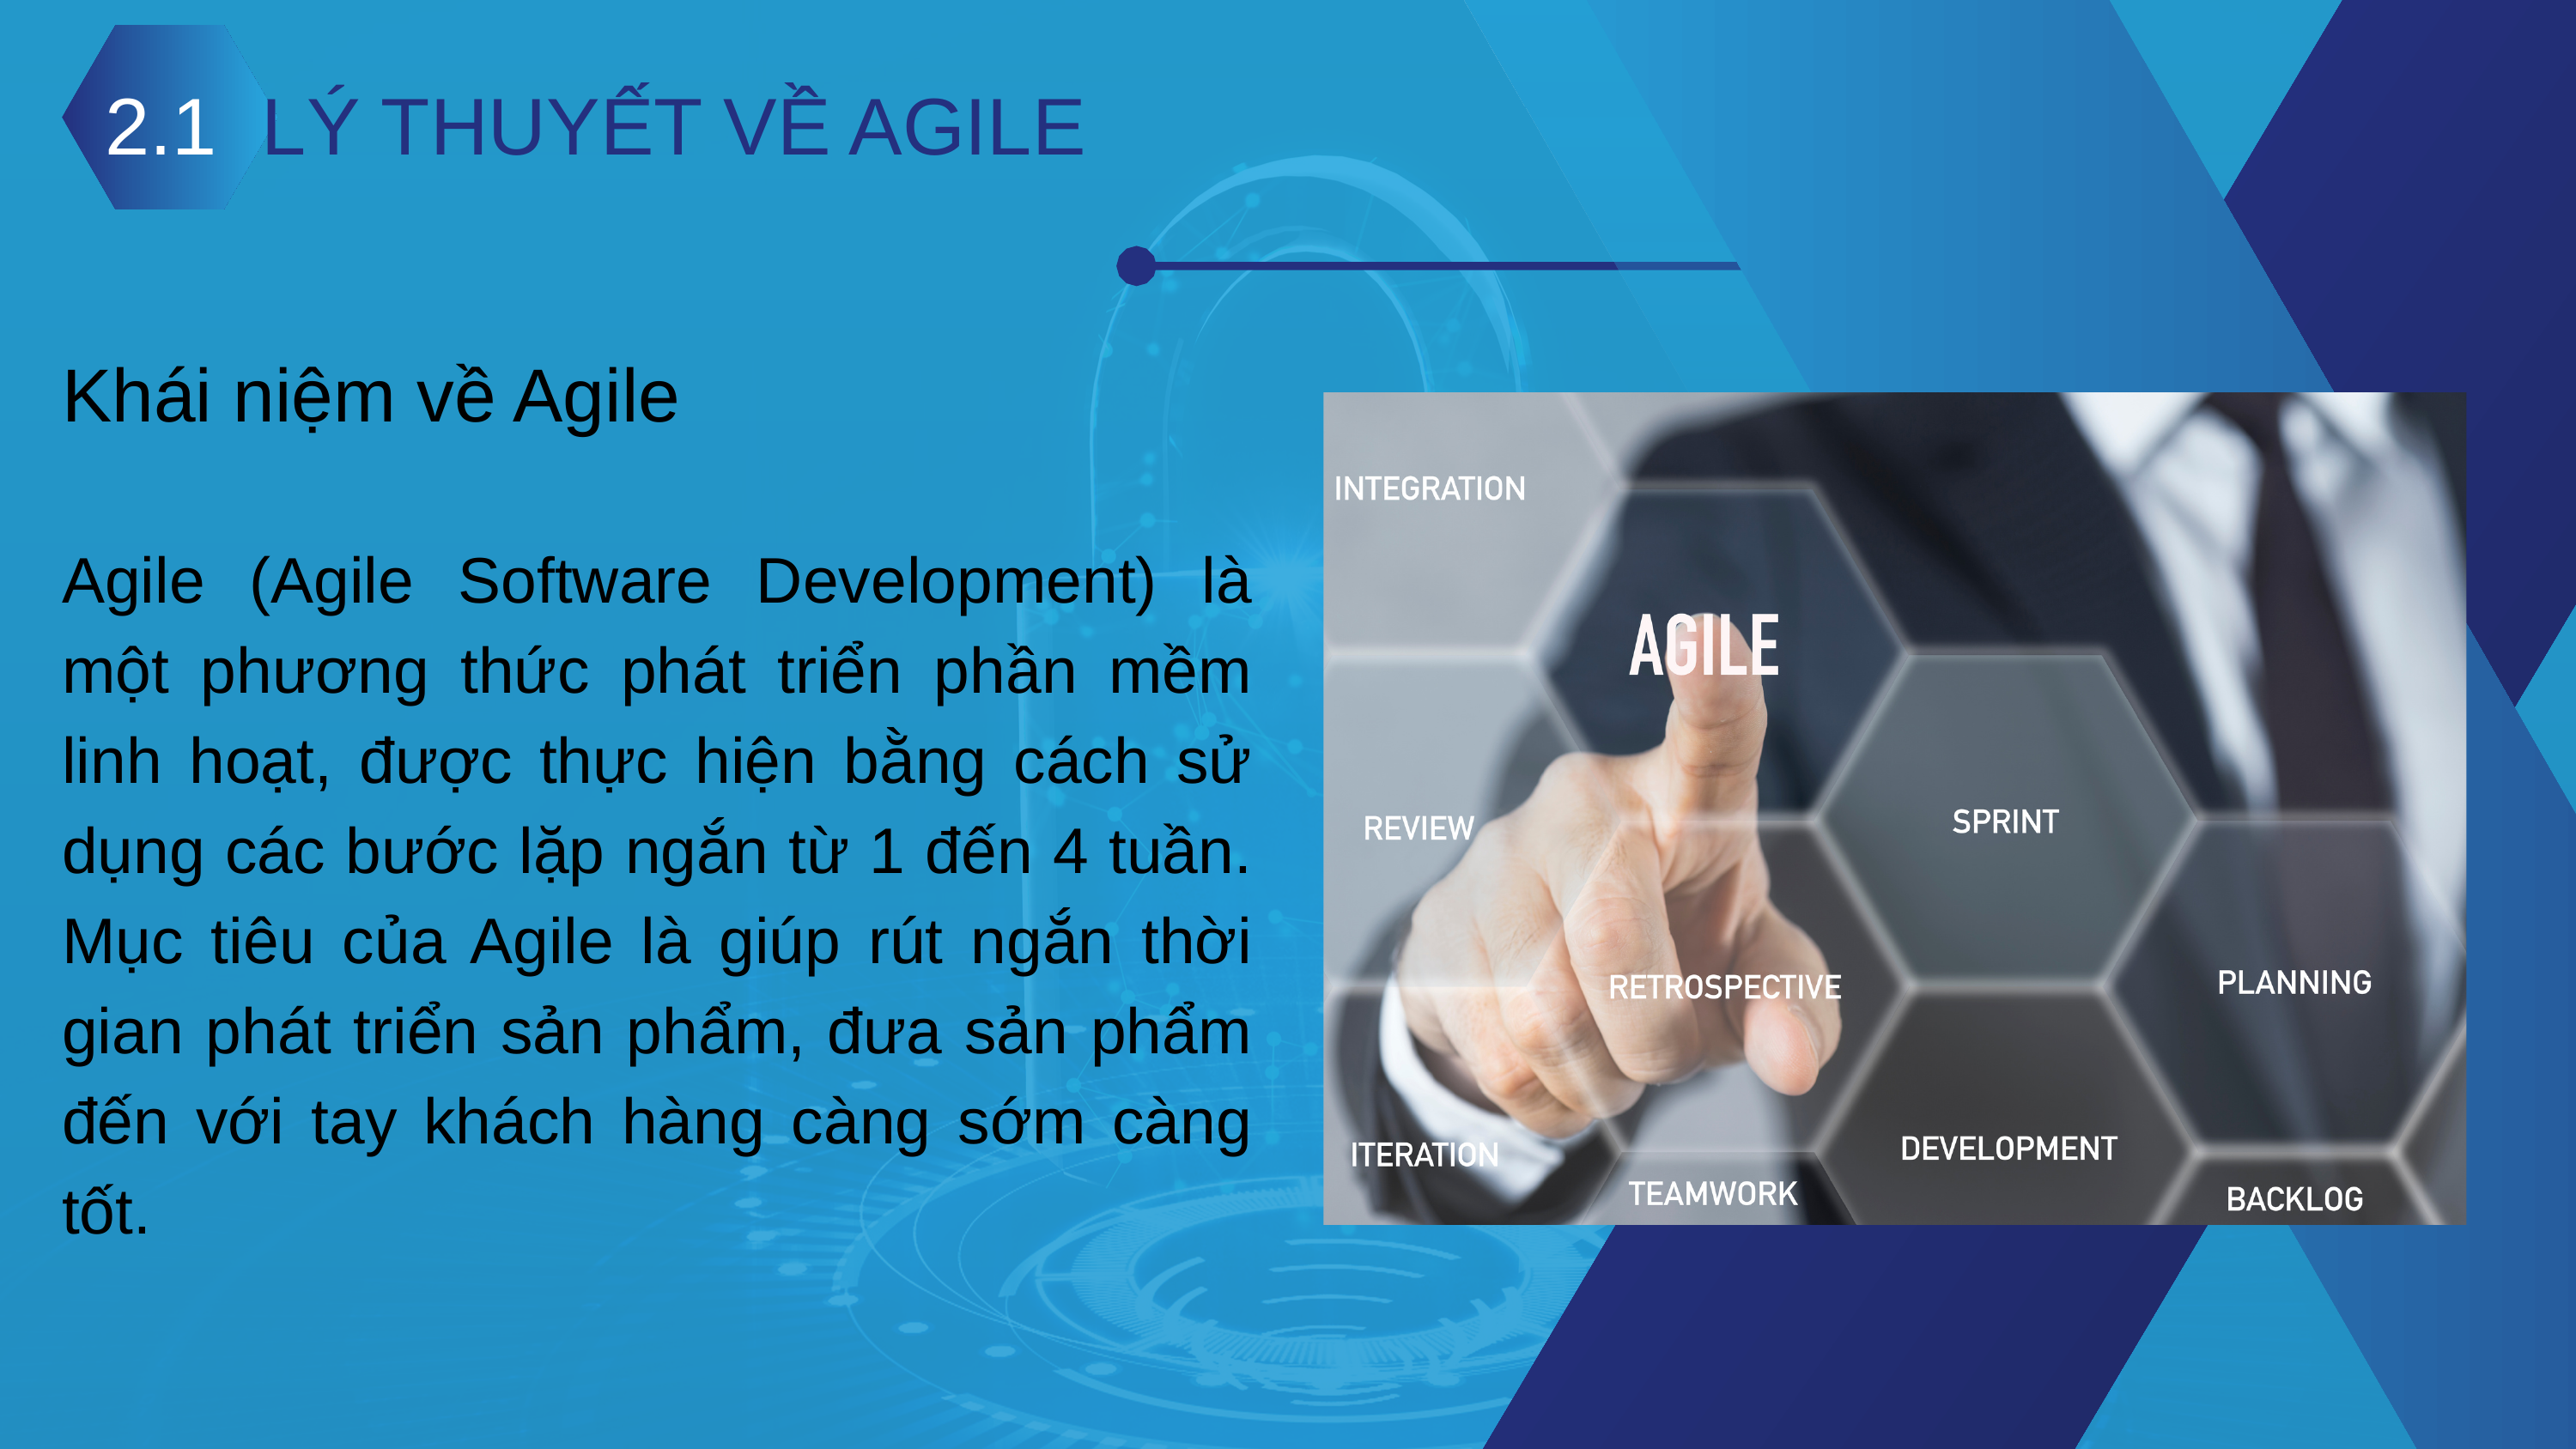

2.1  LÝ THUYẾT VỀ AGILE

Khái niệm về Agile

Agile (Agile Software Development) là một phương thức phát triển phần mềm linh hoạt, được thực hiện bằng cách sử dụng các bước lặp ngắn từ 1 đến 4 tuần. Mục tiêu của Agile là giúp rút ngắn thời gian phát triển sản phẩm, đưa sản phẩm đến với tay khách hàng càng sớm càng tốt.